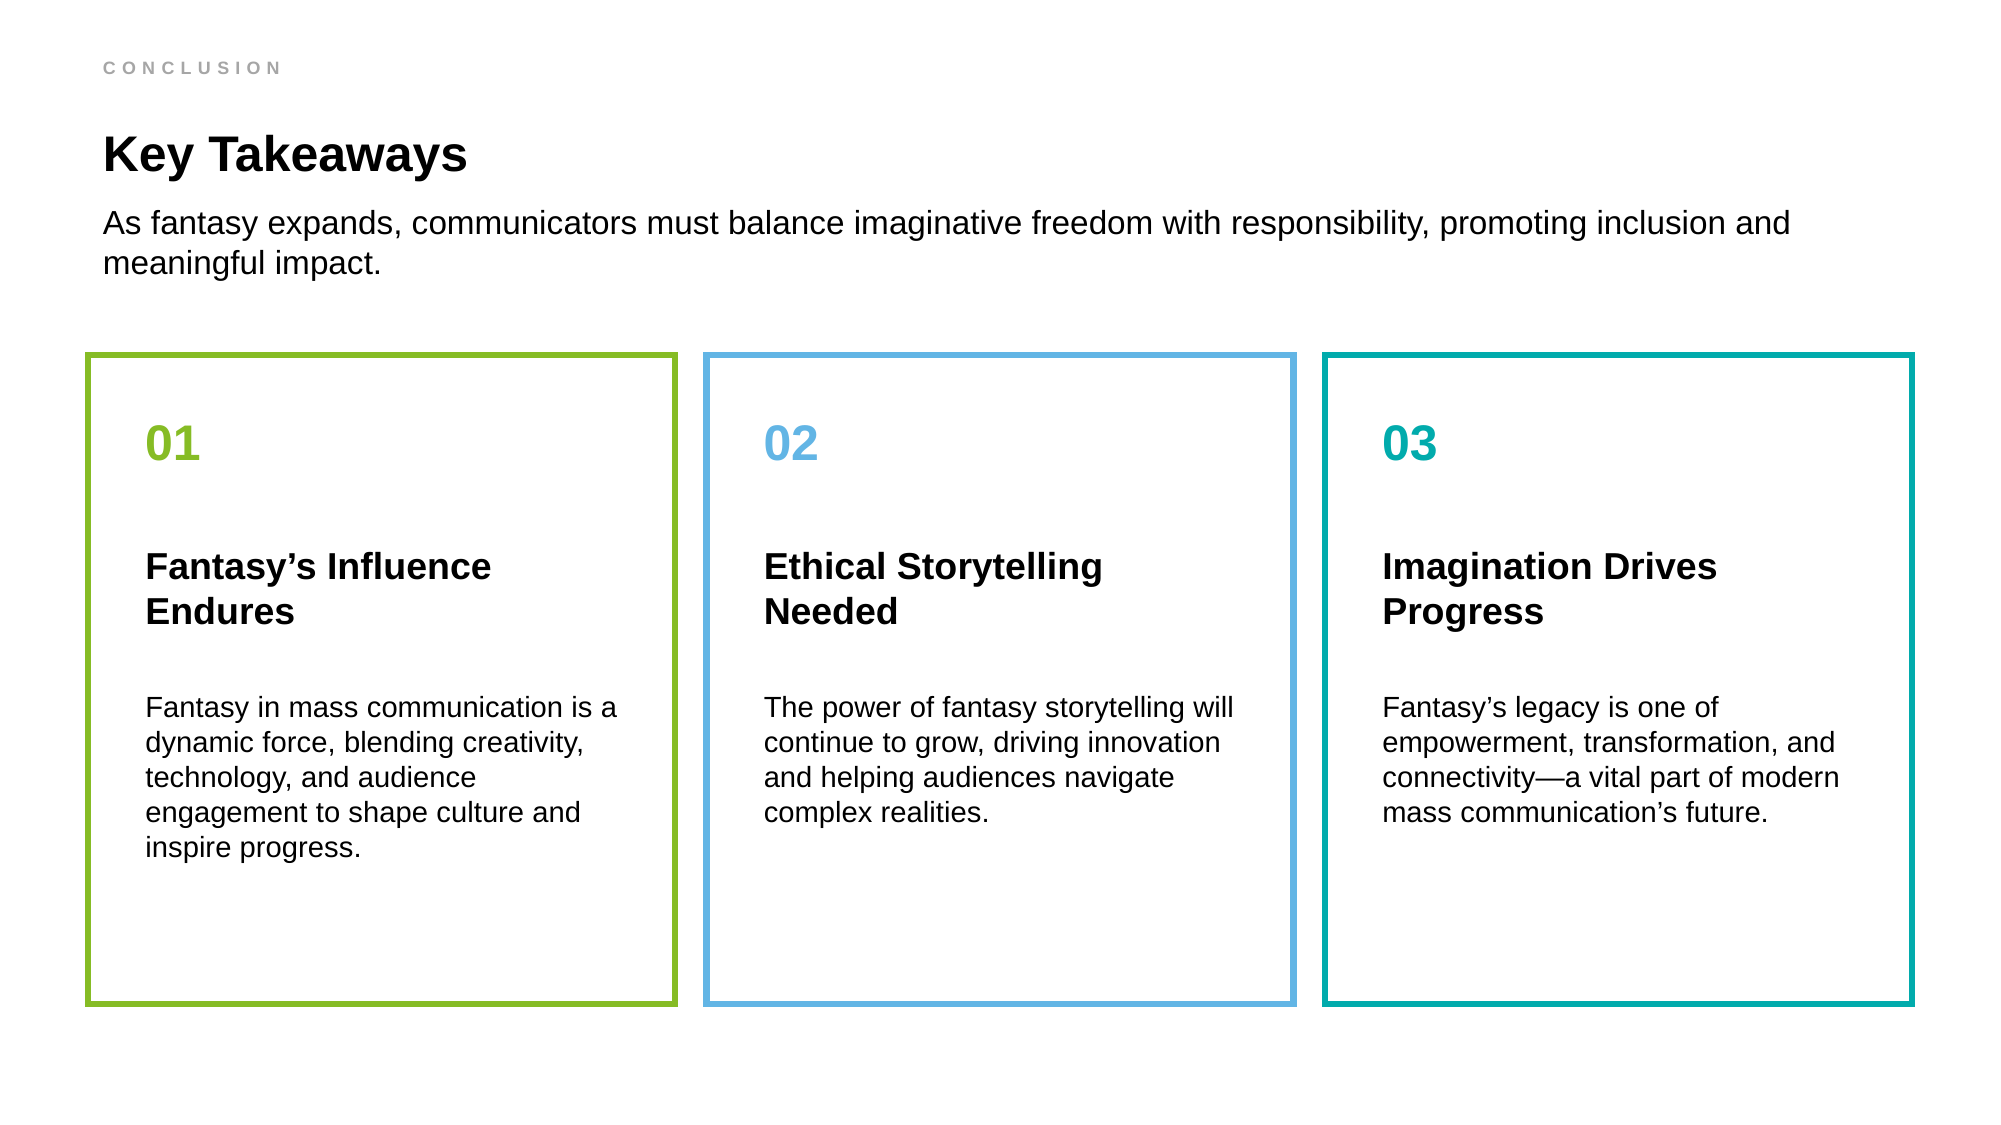

CONCLUSION
Key Takeaways
As fantasy expands, communicators must balance imaginative freedom with responsibility, promoting inclusion and meaningful impact.
Fantasy’s Influence Endures
Ethical Storytelling Needed
Imagination Drives Progress
Fantasy in mass communication is a dynamic force, blending creativity, technology, and audience engagement to shape culture and inspire progress.
The power of fantasy storytelling will continue to grow, driving innovation and helping audiences navigate complex realities.
Fantasy’s legacy is one of empowerment, transformation, and connectivity—a vital part of modern mass communication’s future.